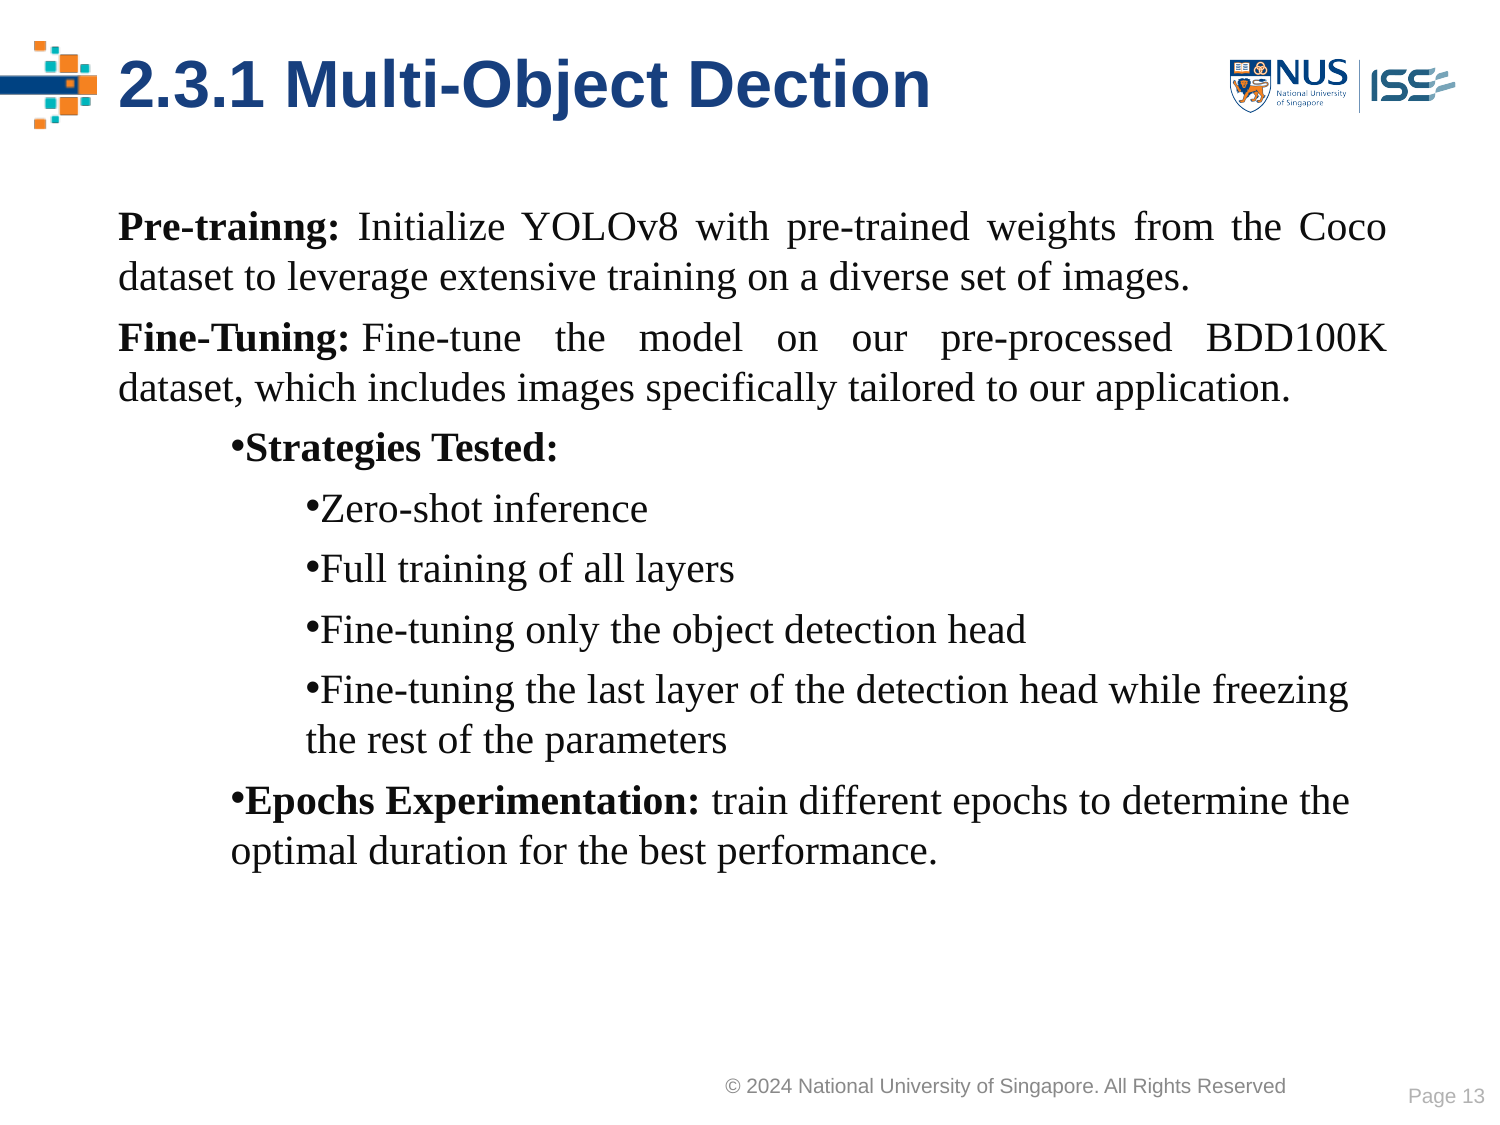

# 2.3.1 Multi-Object Dection
Pre-trainng: Initialize YOLOv8 with pre-trained weights from the Coco dataset to leverage extensive training on a diverse set of images.
Fine-Tuning: Fine-tune the model on our pre-processed BDD100K dataset, which includes images specifically tailored to our application.
Strategies Tested:
Zero-shot inference
Full training of all layers
Fine-tuning only the object detection head
Fine-tuning the last layer of the detection head while freezing the rest of the parameters
Epochs Experimentation: train different epochs to determine the optimal duration for the best performance.

Page 13